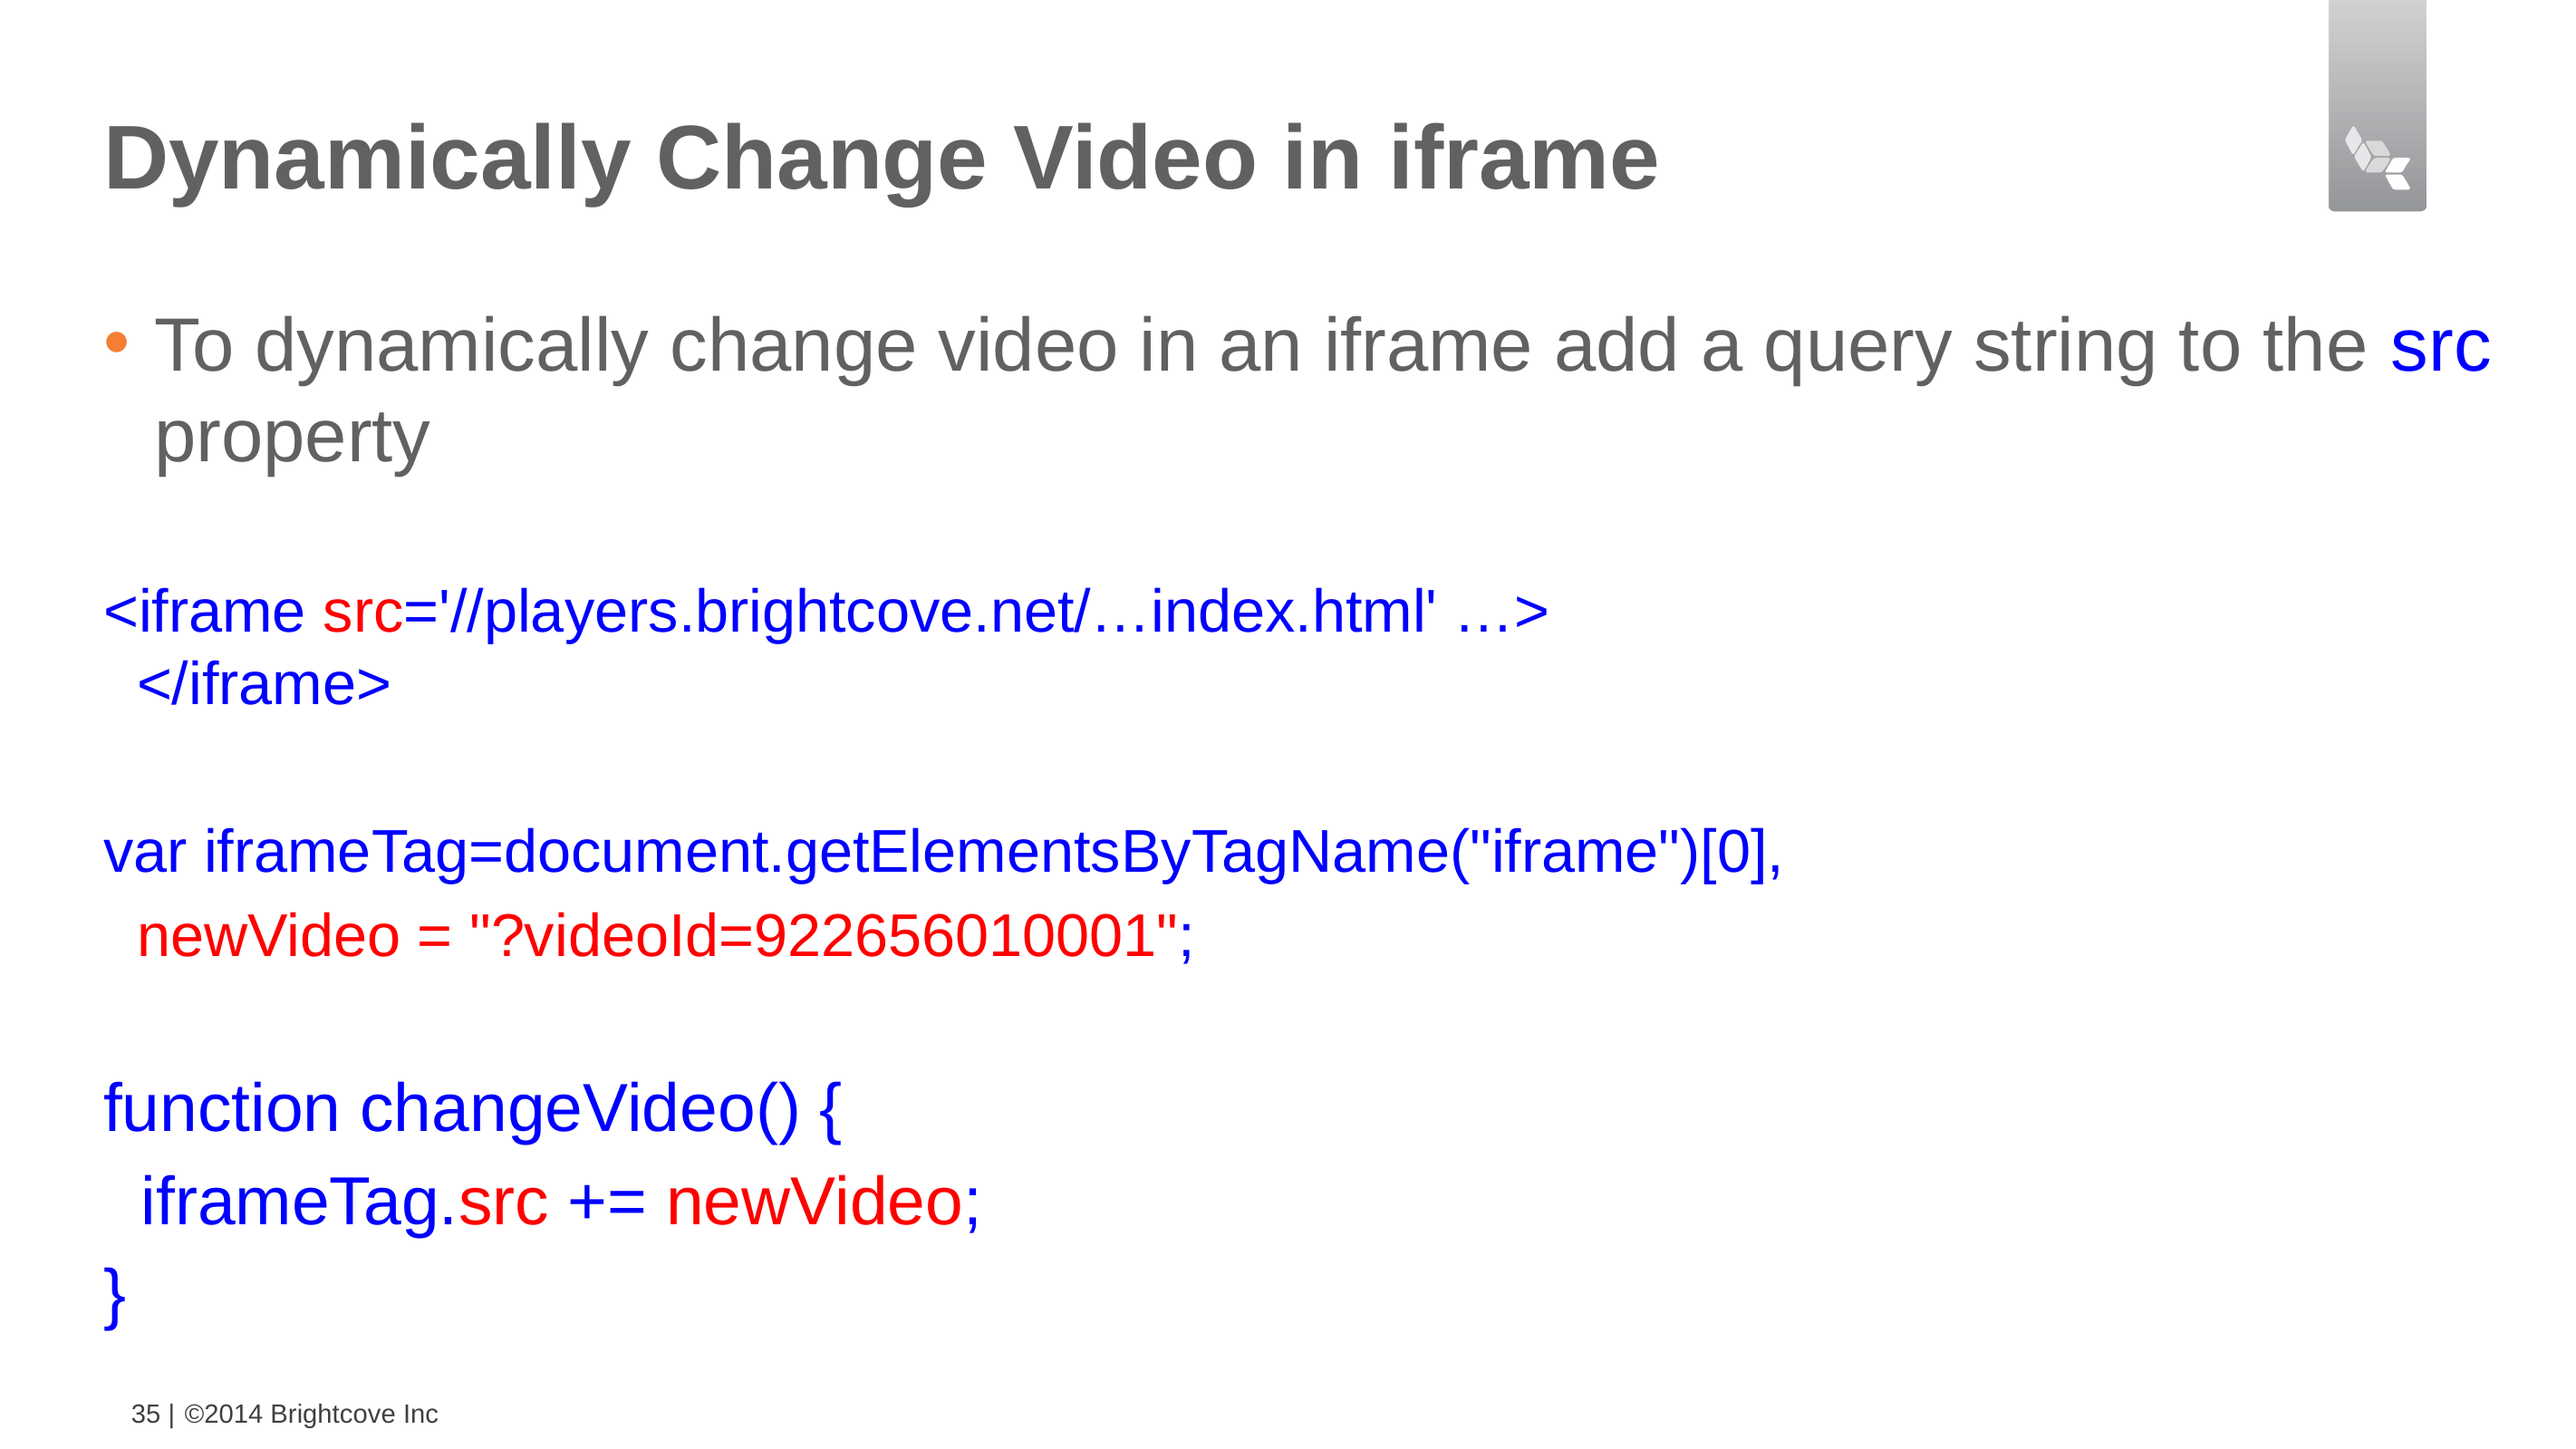

# Dynamically Change Video in iframe
To dynamically change video in an iframe add a query string to the src property

<iframe src='//players.brightcove.net/…index.html' …>
  </iframe>

var iframeTag=document.getElementsByTagName("iframe")[0],
  newVideo = "?videoId=922656010001";

function changeVideo() {
  iframeTag.src += newVideo;
}

35 |
©2014 Brightcove Inc